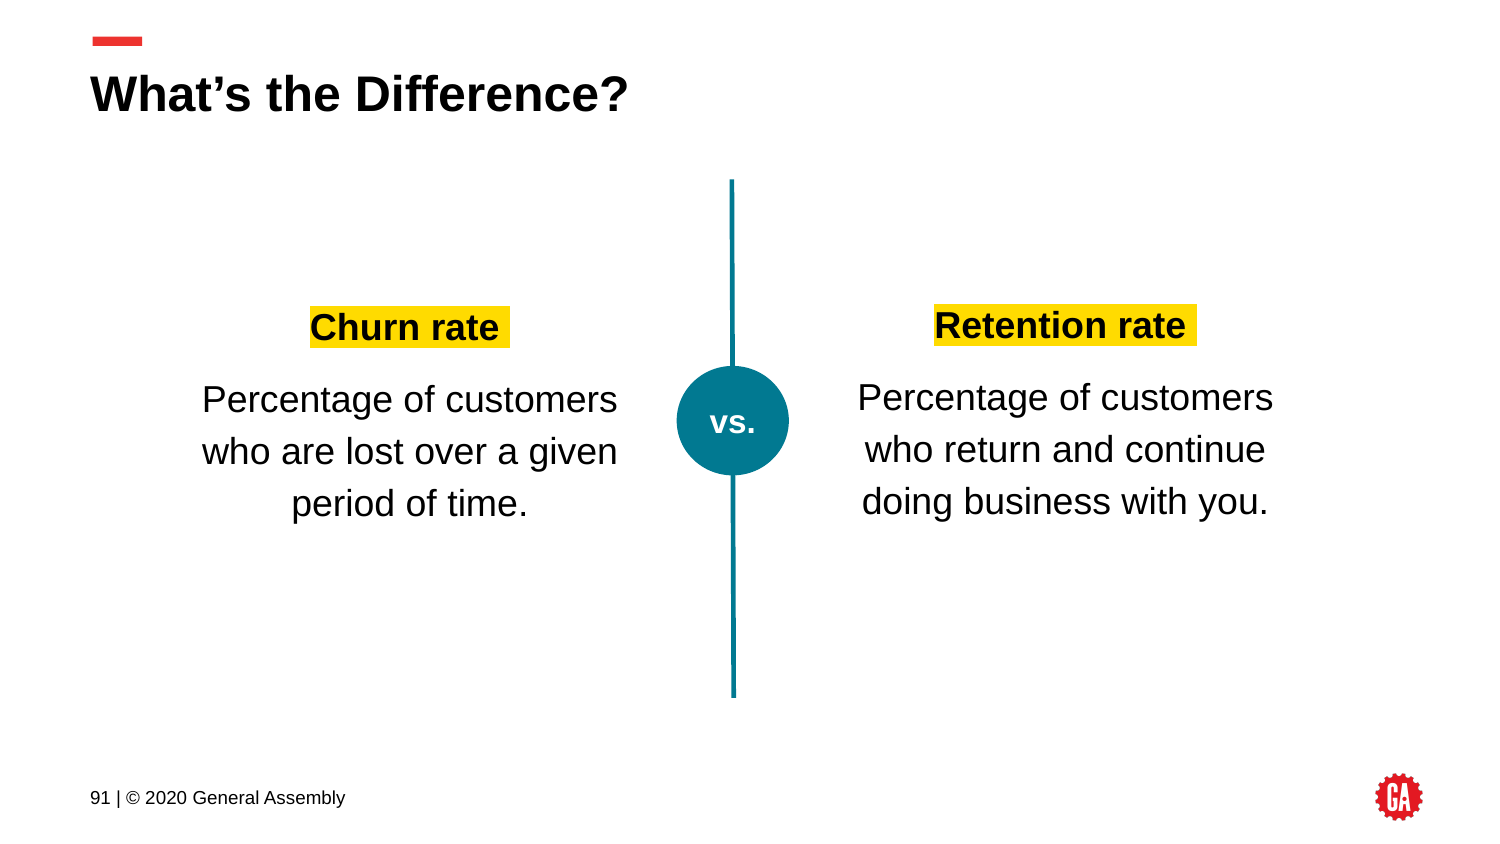

# What’s the Difference?
vs.
Retention rate
Percentage of customers who return and continue doing business with you.
Churn rate
Percentage of customers who are lost over a given period of time.
91 | © 2020 General Assembly